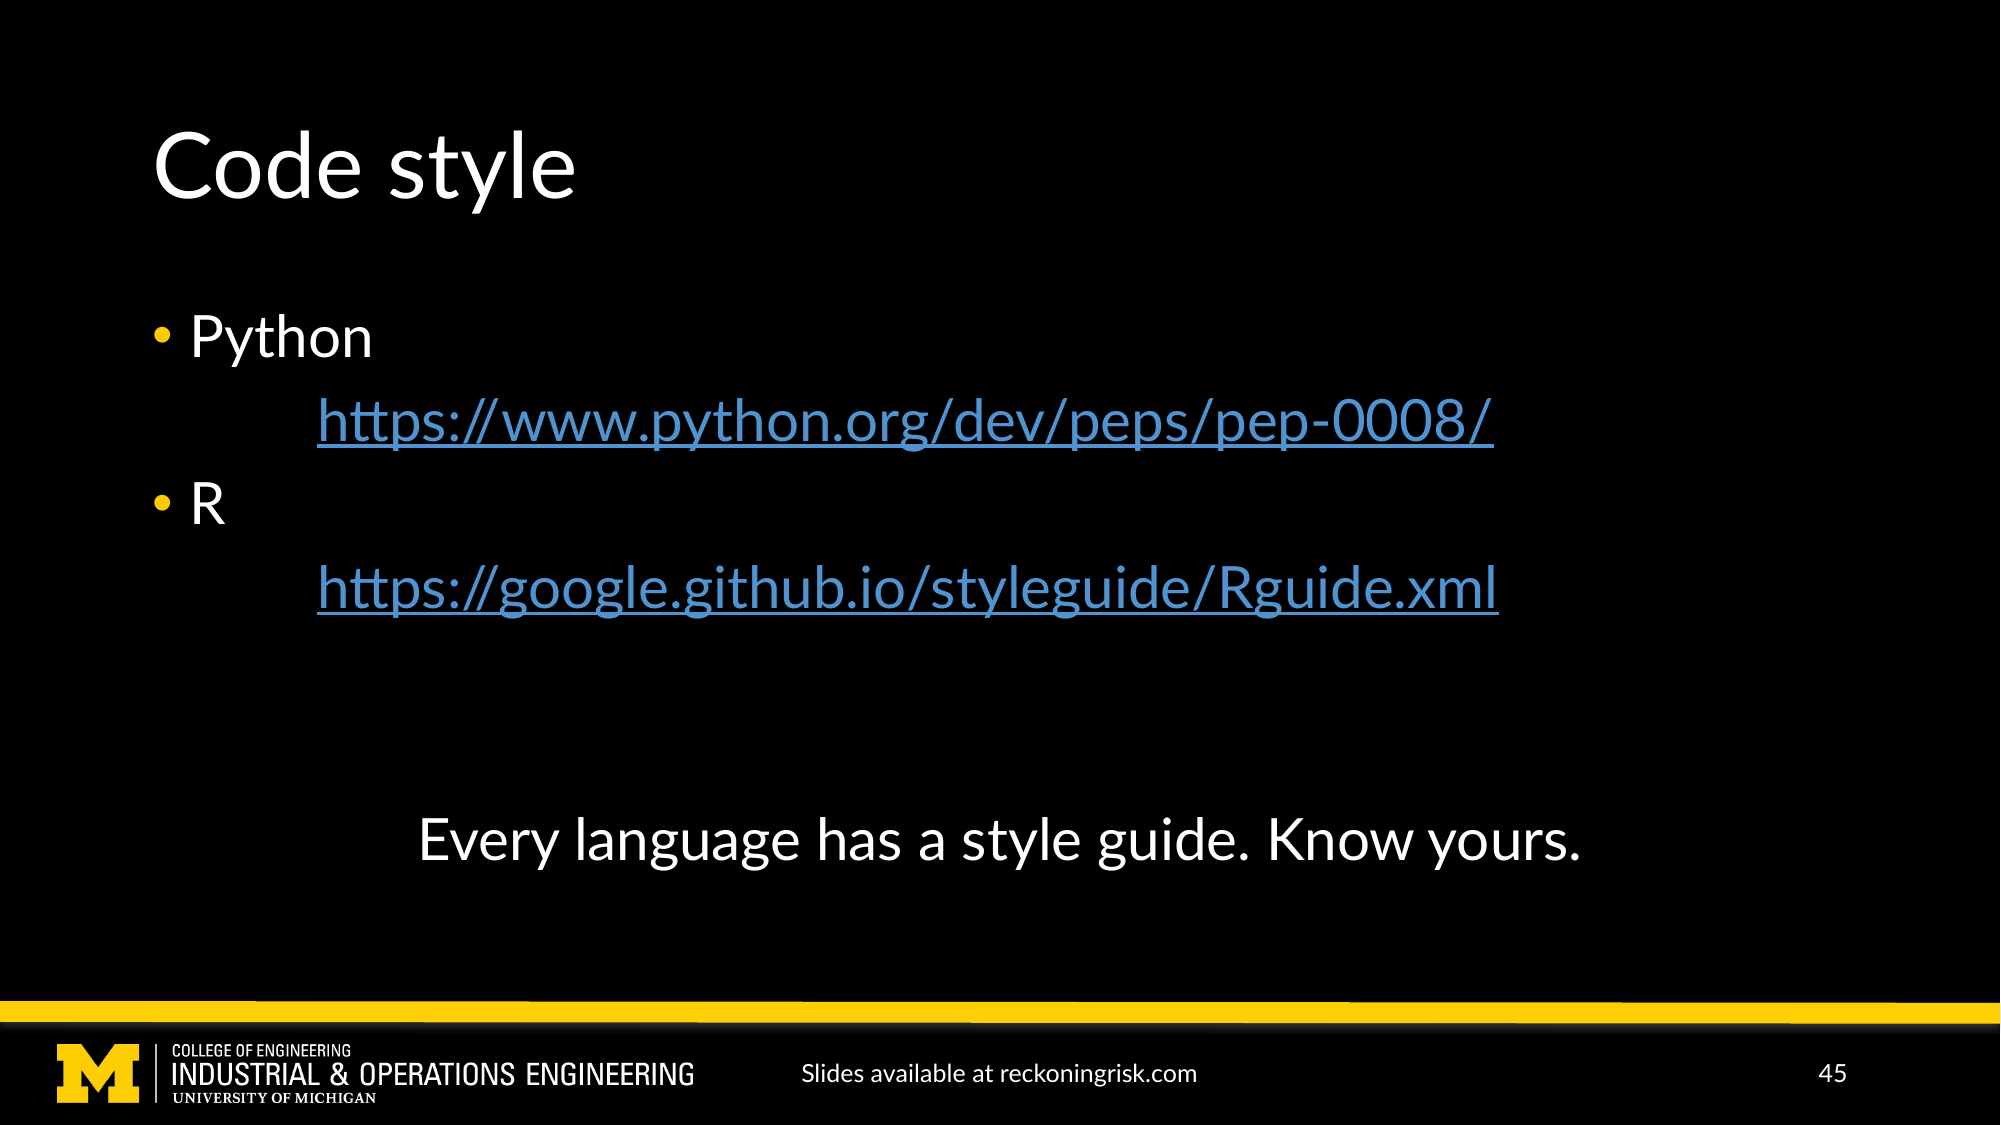

# Code style
Python
	 https://www.python.org/dev/peps/pep-0008/
R
	 https://google.github.io/styleguide/Rguide.xml

Every language has a style guide. Know yours.
Slides available at reckoningrisk.com
45